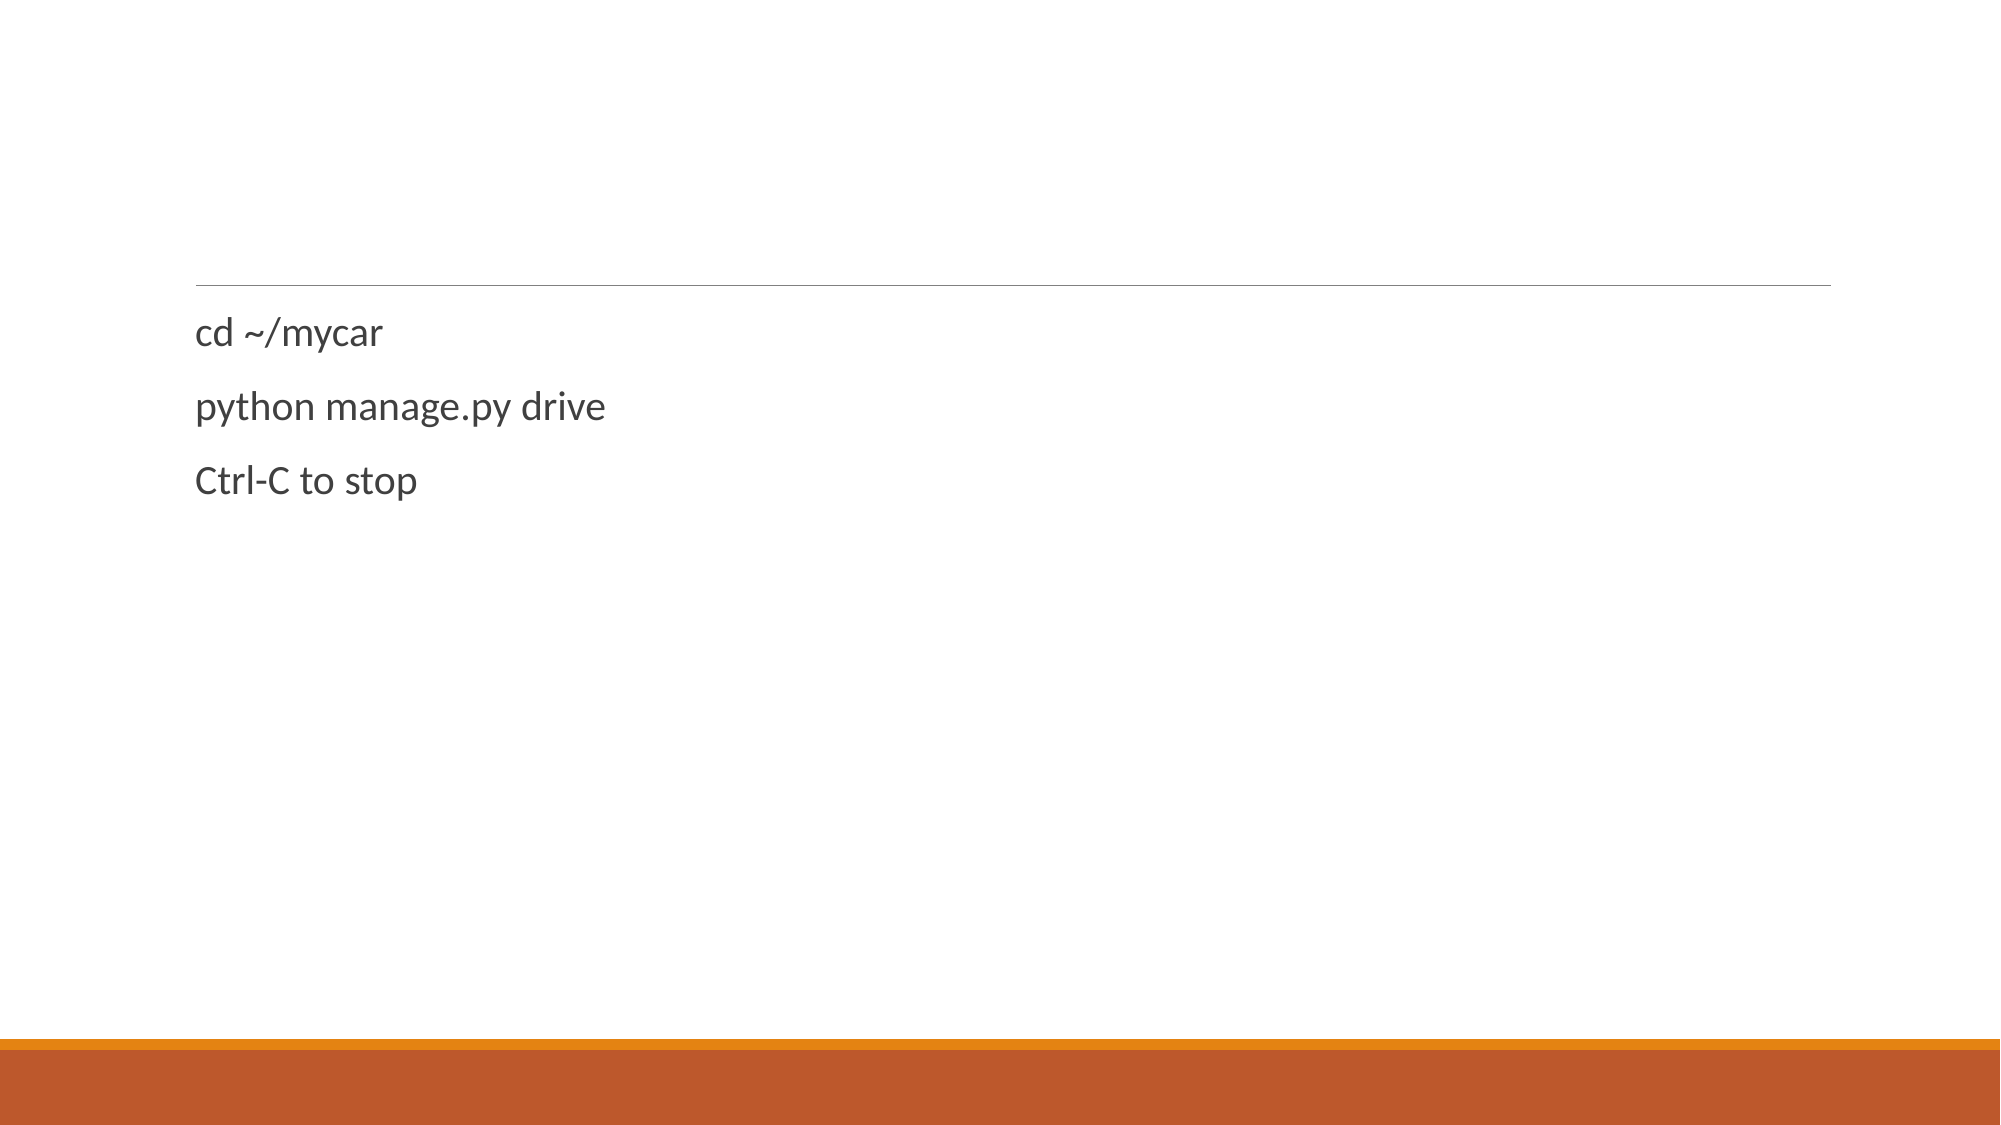

#
cd ~/mycar
python manage.py drive
Ctrl-C to stop